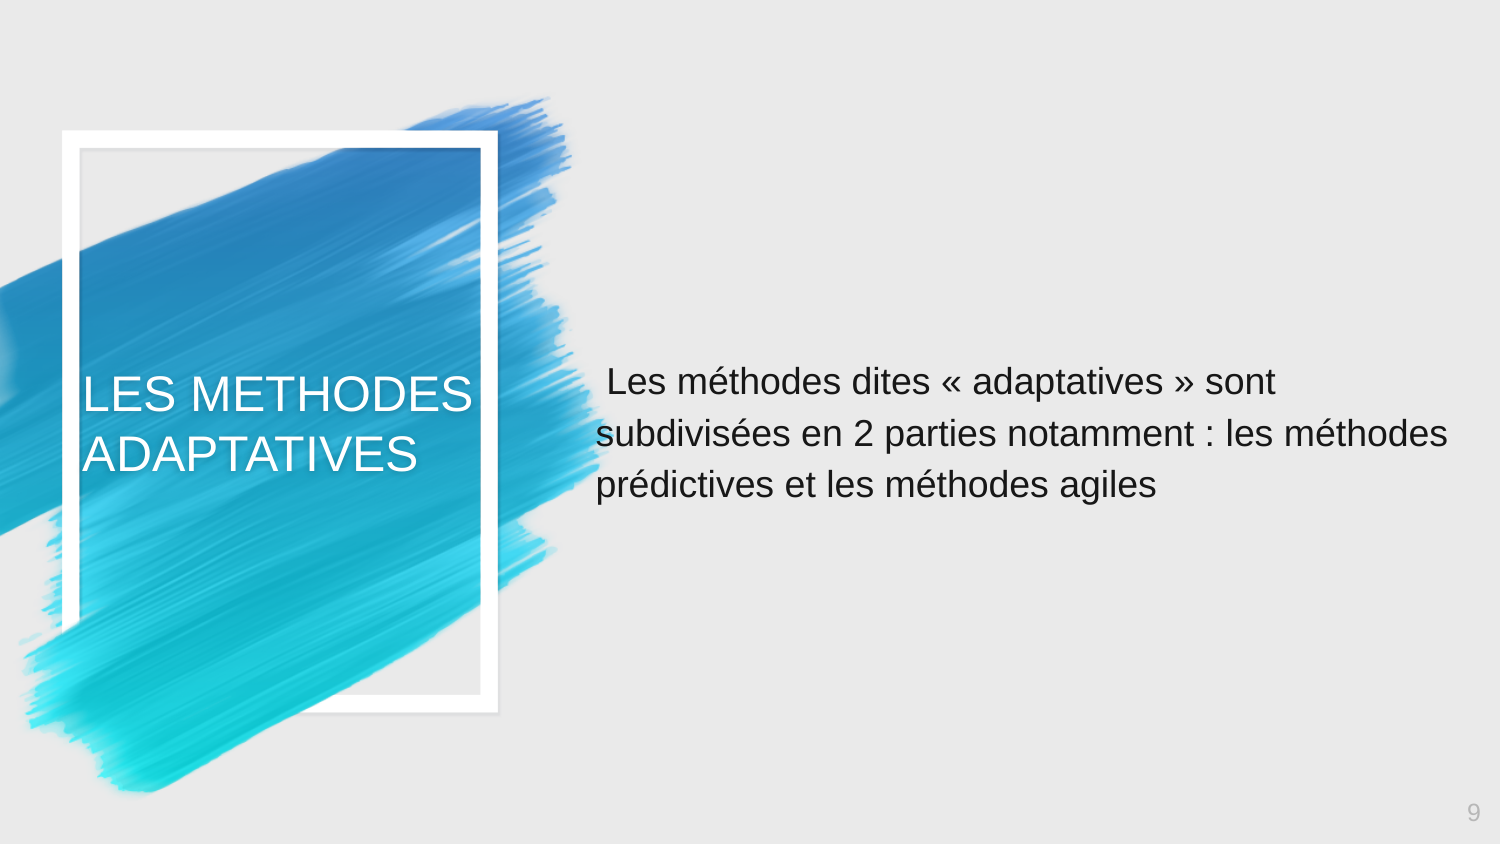

Les méthodes dites « adaptatives » sont subdivisées en 2 parties notamment : les méthodes prédictives et les méthodes agiles

# LES METHODES ADAPTATIVES
9